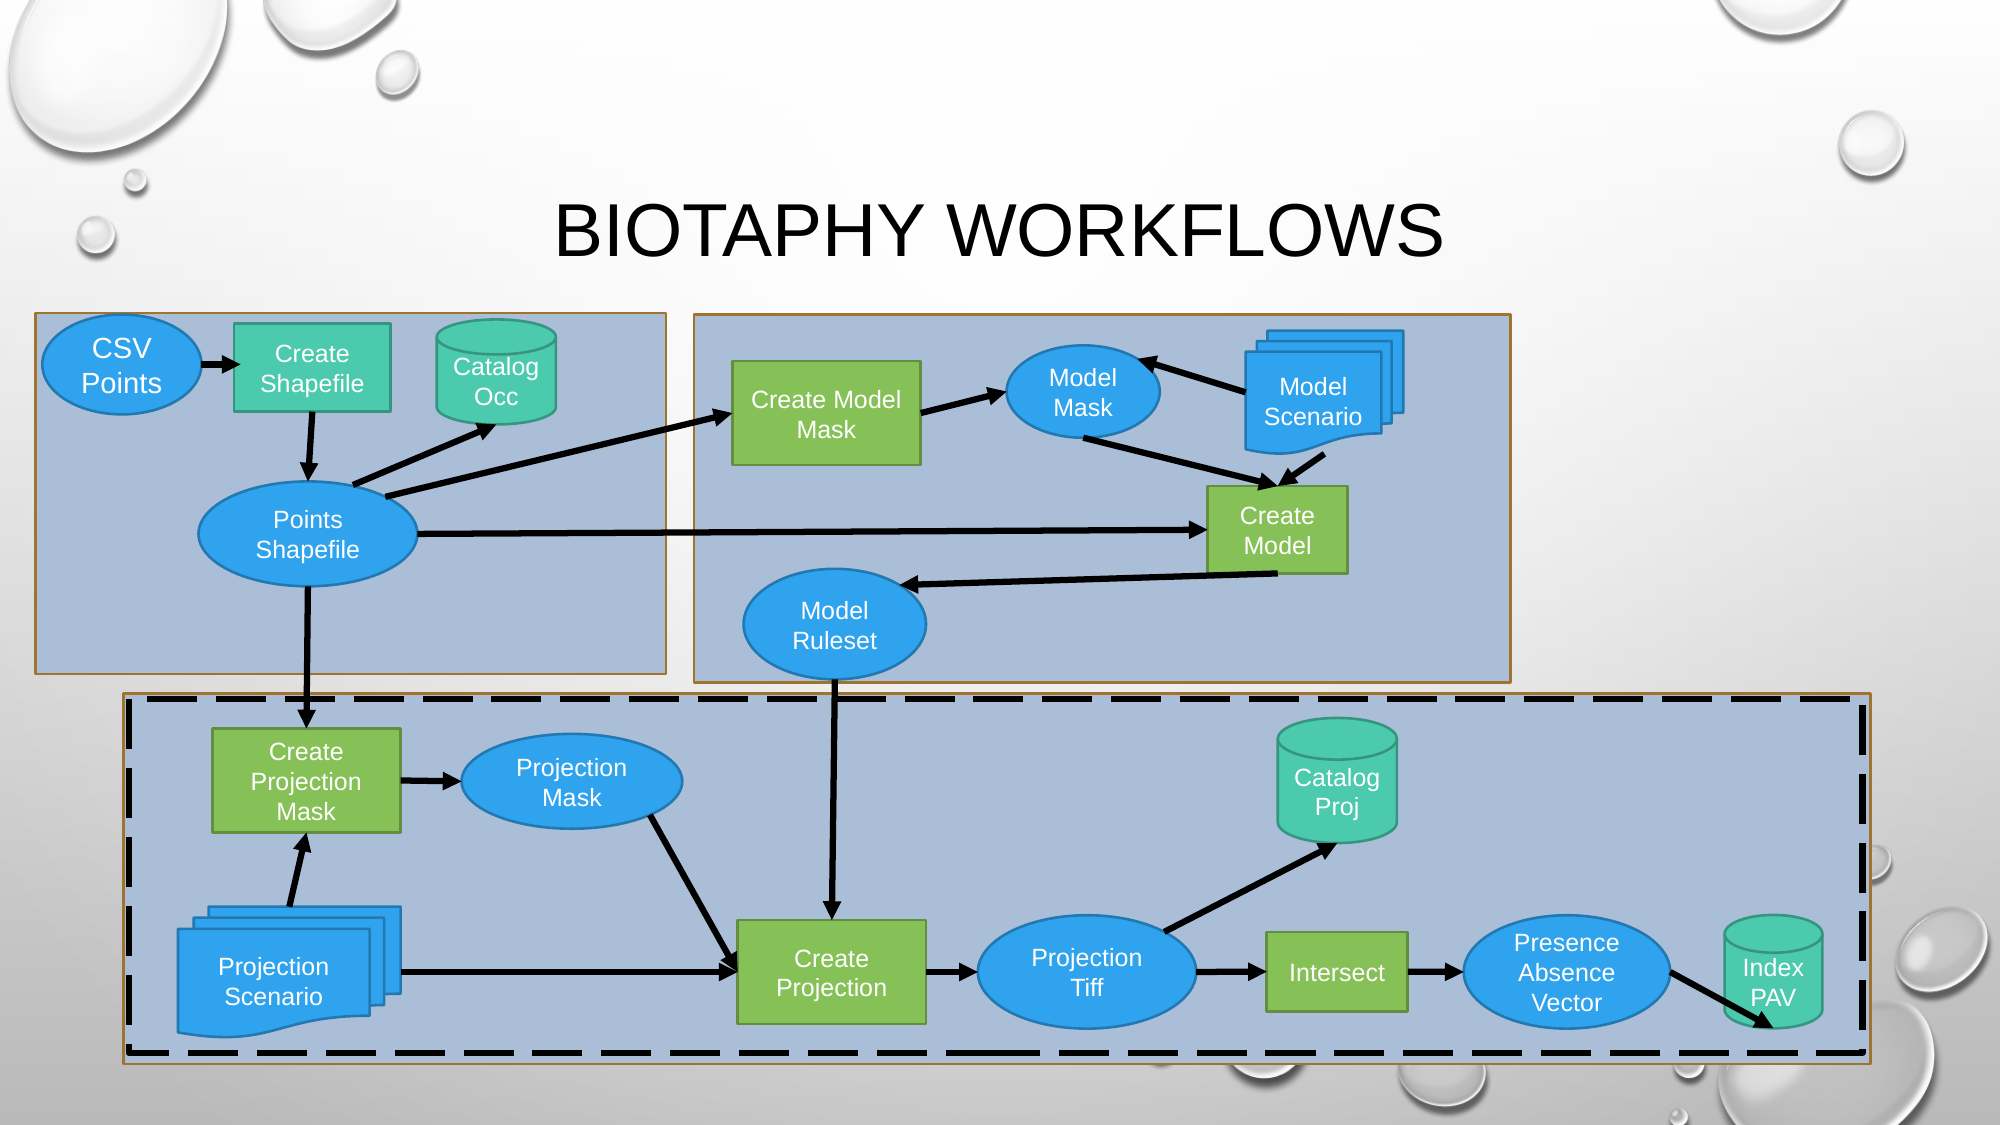

# Biotaphy Workflows

CSV Points
Catalog Occ
Create Shapefile
Model Scenario
Model Mask
Create Model Mask
Points Shapefile
Create Model
Model Ruleset

Catalog Proj
Create Projection Mask
Projection Mask
Projection Scenario
Index PAV
Projection Tiff
Presence Absence Vector
Create Projection
Intersect